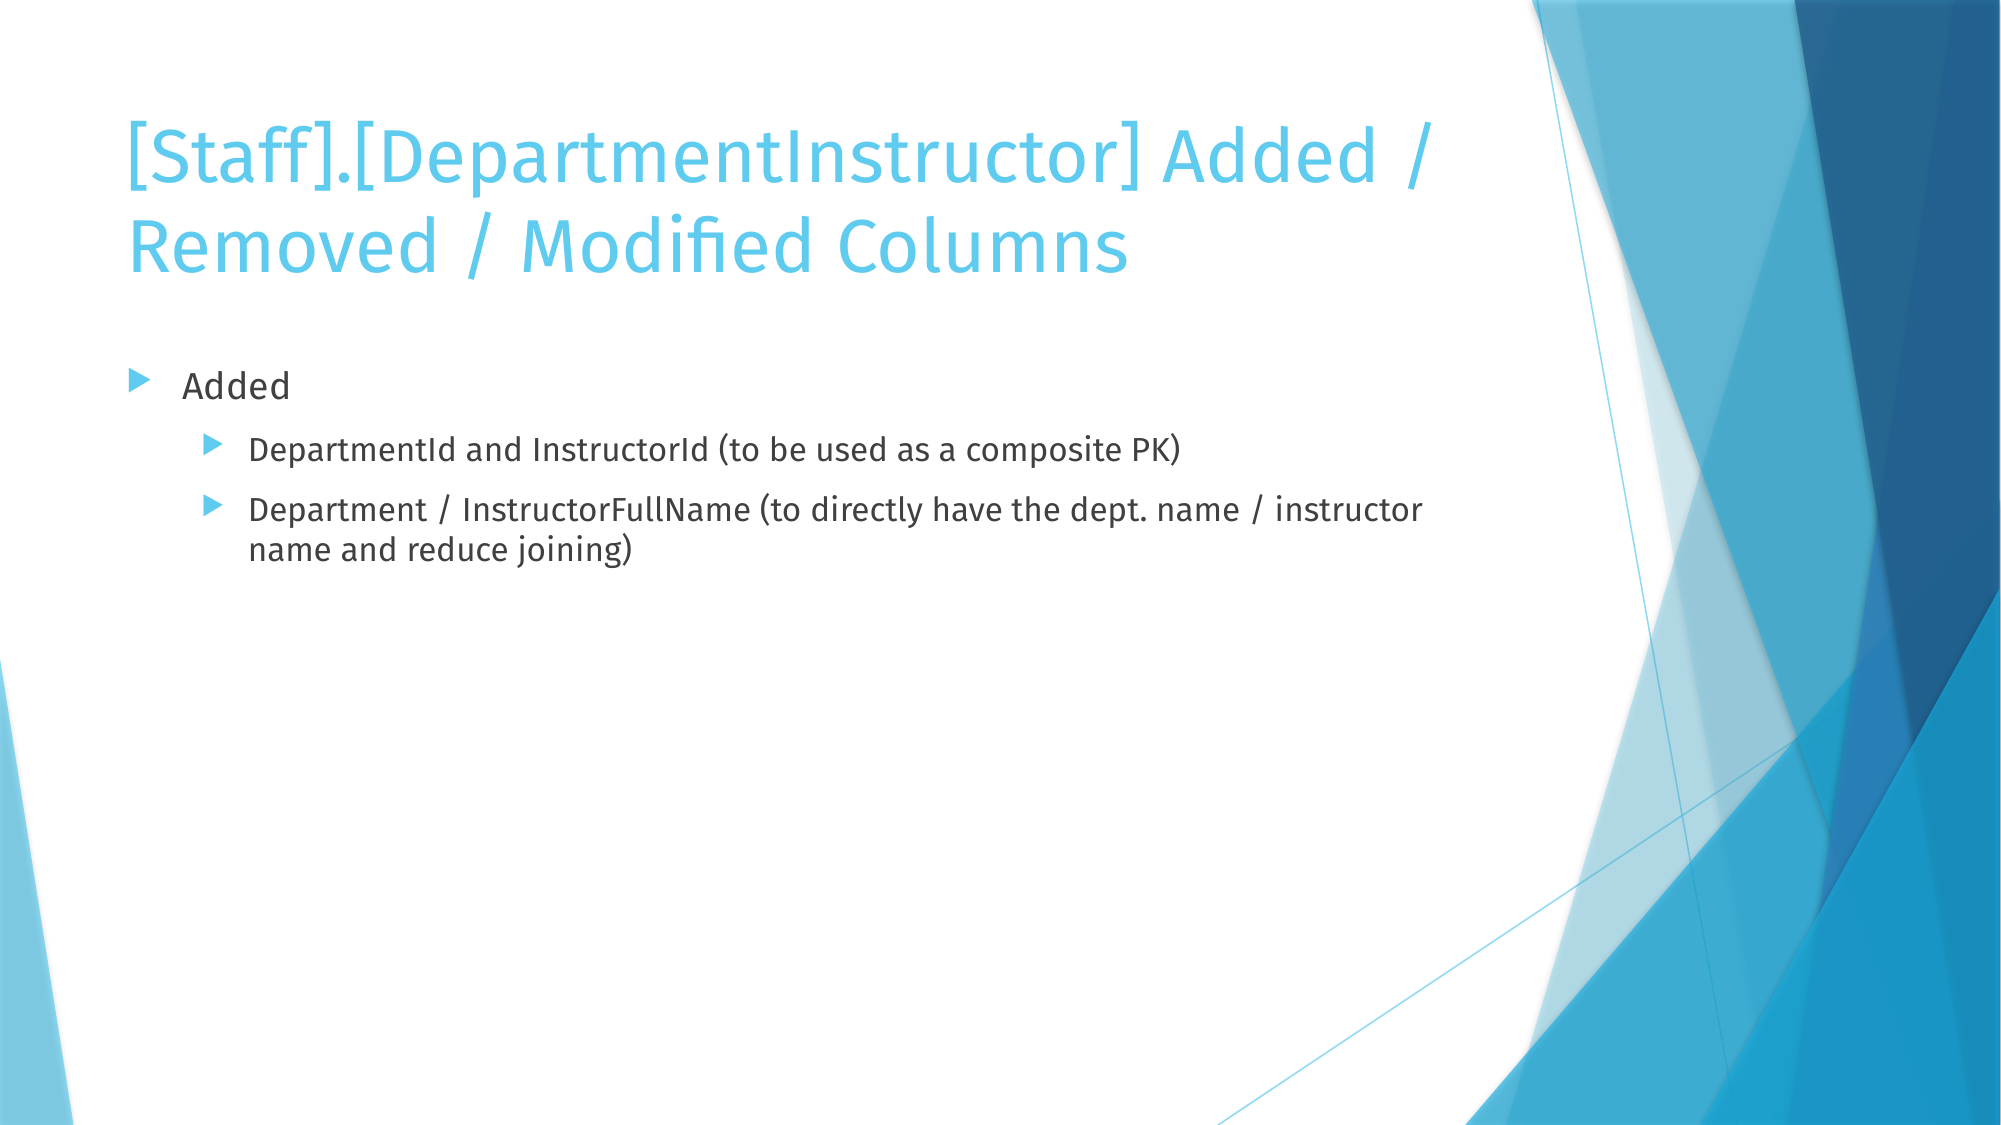

# [Staff].[DepartmentInstructor] Added / Removed / Modified Columns
Added
DepartmentId and InstructorId (to be used as a composite PK)
Department / InstructorFullName (to directly have the dept. name / instructor name and reduce joining)